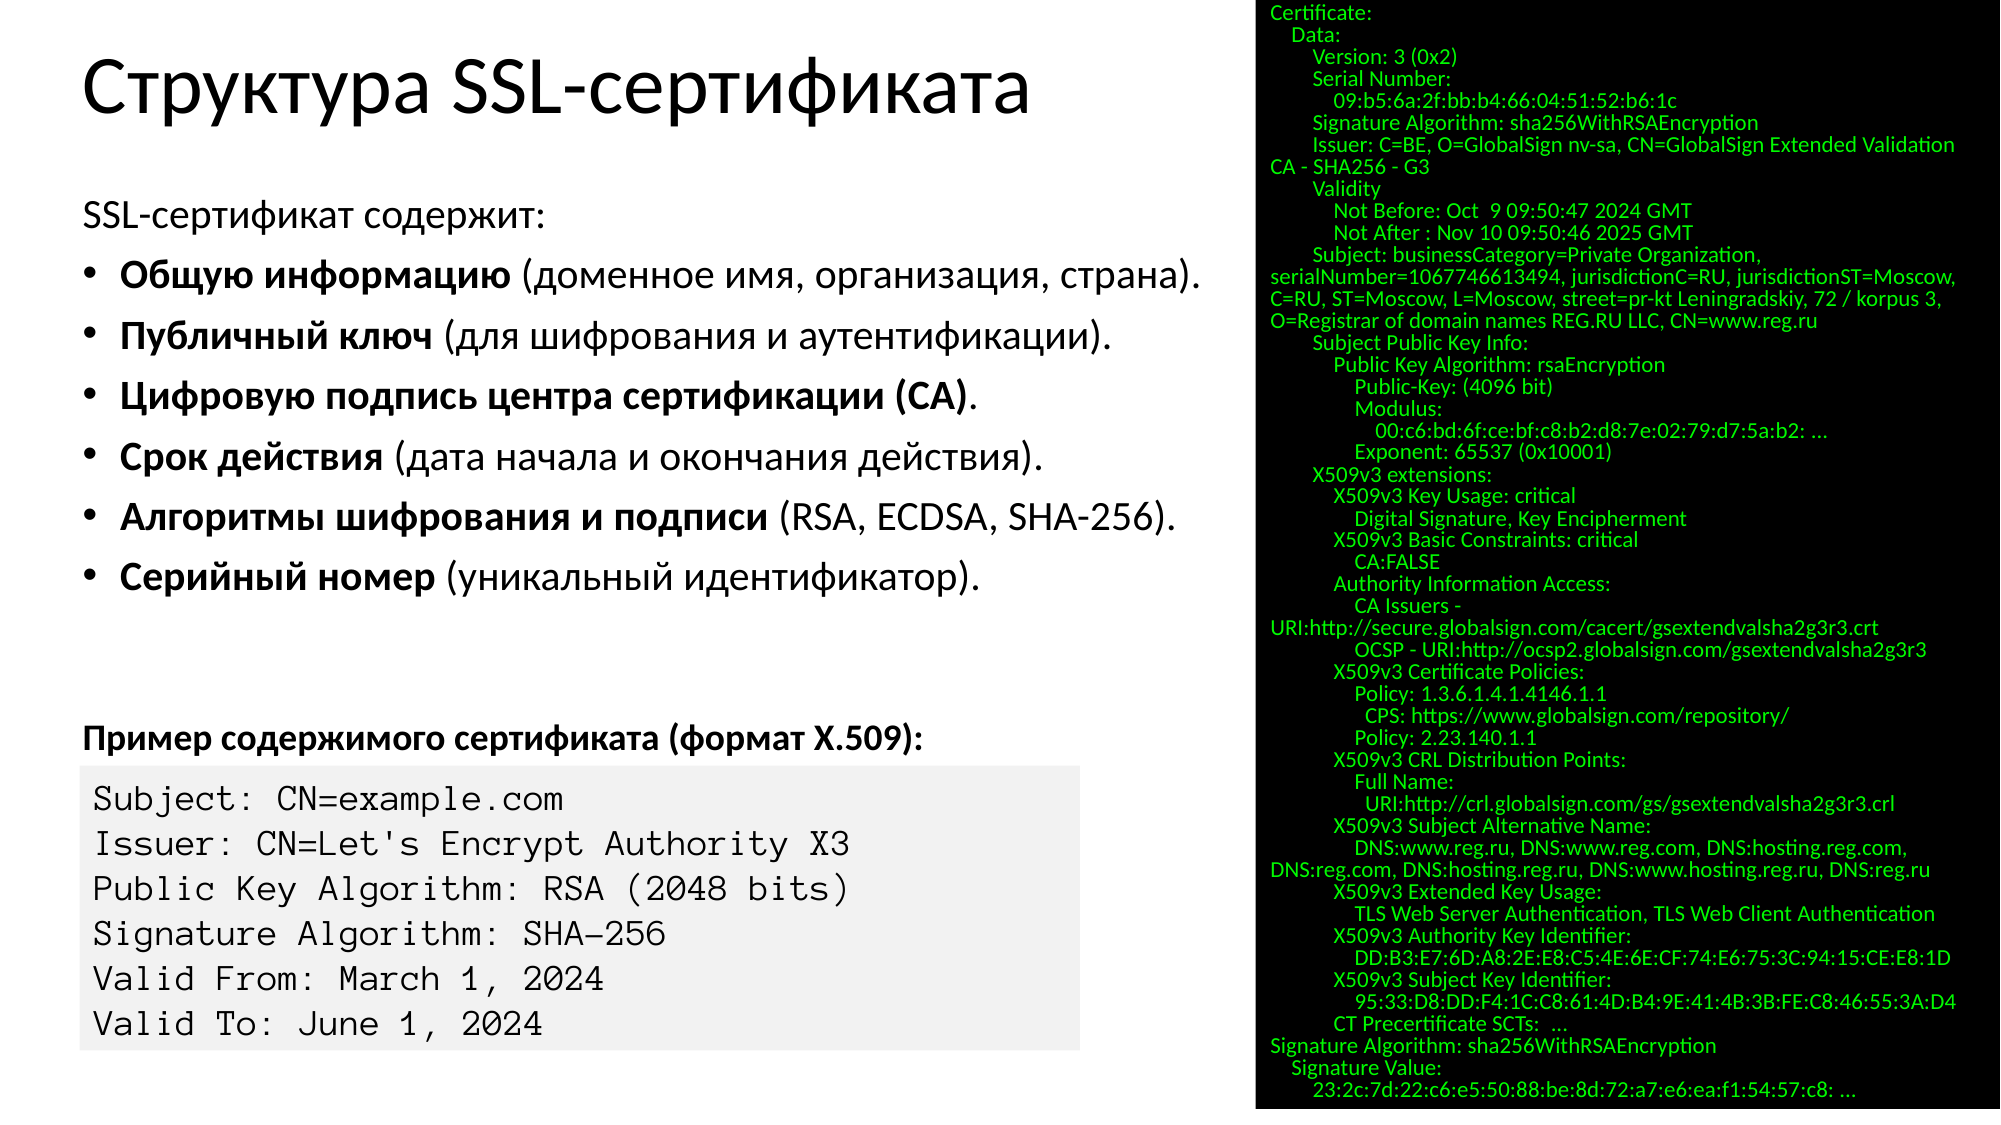

Certificate:
    Data:
        Version: 3 (0x2)
        Serial Number:
            09:b5:6a:2f:bb:b4:66:04:51:52:b6:1c
        Signature Algorithm: sha256WithRSAEncryption
        Issuer: C=BE, O=GlobalSign nv-sa, CN=GlobalSign Extended Validation CA - SHA256 - G3
        Validity
            Not Before: Oct  9 09:50:47 2024 GMT
            Not After : Nov 10 09:50:46 2025 GMT
        Subject: businessCategory=Private Organization, serialNumber=1067746613494, jurisdictionC=RU, jurisdictionST=Moscow, C=RU, ST=Moscow, L=Moscow, street=pr-kt Leningradskiy, 72 / korpus 3, O=Registrar of domain names REG.RU LLC, CN=www.reg.ru
        Subject Public Key Info:
            Public Key Algorithm: rsaEncryption
                Public-Key: (4096 bit)
                Modulus:
                    00:c6:bd:6f:ce:bf:c8:b2:d8:7e:02:79:d7:5a:b2: ...
                Exponent: 65537 (0x10001)
        X509v3 extensions:
            X509v3 Key Usage: critical
                Digital Signature, Key Encipherment
            X509v3 Basic Constraints: critical
                CA:FALSE
            Authority Information Access:
                CA Issuers - URI:http://secure.globalsign.com/cacert/gsextendvalsha2g3r3.crt
                OCSP - URI:http://ocsp2.globalsign.com/gsextendvalsha2g3r3
            X509v3 Certificate Policies:
                Policy: 1.3.6.1.4.1.4146.1.1
                  CPS: https://www.globalsign.com/repository/
                Policy: 2.23.140.1.1
            X509v3 CRL Distribution Points:
                Full Name:
                  URI:http://crl.globalsign.com/gs/gsextendvalsha2g3r3.crl
            X509v3 Subject Alternative Name:
                DNS:www.reg.ru, DNS:www.reg.com, DNS:hosting.reg.com, DNS:reg.com, DNS:hosting.reg.ru, DNS:www.hosting.reg.ru, DNS:reg.ru
            X509v3 Extended Key Usage:
                TLS Web Server Authentication, TLS Web Client Authentication
            X509v3 Authority Key Identifier:
                DD:B3:E7:6D:A8:2E:E8:C5:4E:6E:CF:74:E6:75:3C:94:15:CE:E8:1D
            X509v3 Subject Key Identifier:
                95:33:D8:DD:F4:1C:C8:61:4D:B4:9E:41:4B:3B:FE:C8:46:55:3A:D4
            CT Precertificate SCTs:  ...
Signature Algorithm: sha256WithRSAEncryption
    Signature Value:
        23:2c:7d:22:c6:e5:50:88:be:8d:72:a7:e6:ea:f1:54:57:c8: ...
# Структура SSL-сертификата
SSL-сертификат содержит:
Общую информацию (доменное имя, организация, страна).
Публичный ключ (для шифрования и аутентификации).
Цифровую подпись центра сертификации (CA).
Срок действия (дата начала и окончания действия).
Алгоритмы шифрования и подписи (RSA, ECDSA, SHA-256).
Серийный номер (уникальный идентификатор).

Пример содержимого сертификата (формат X.509):
Subject: CN=example.com
Issuer: CN=Let's Encrypt Authority X3
Public Key Algorithm: RSA (2048 bits)
Signature Algorithm: SHA-256
Valid From: March 1, 2024
Valid To: June 1, 2024